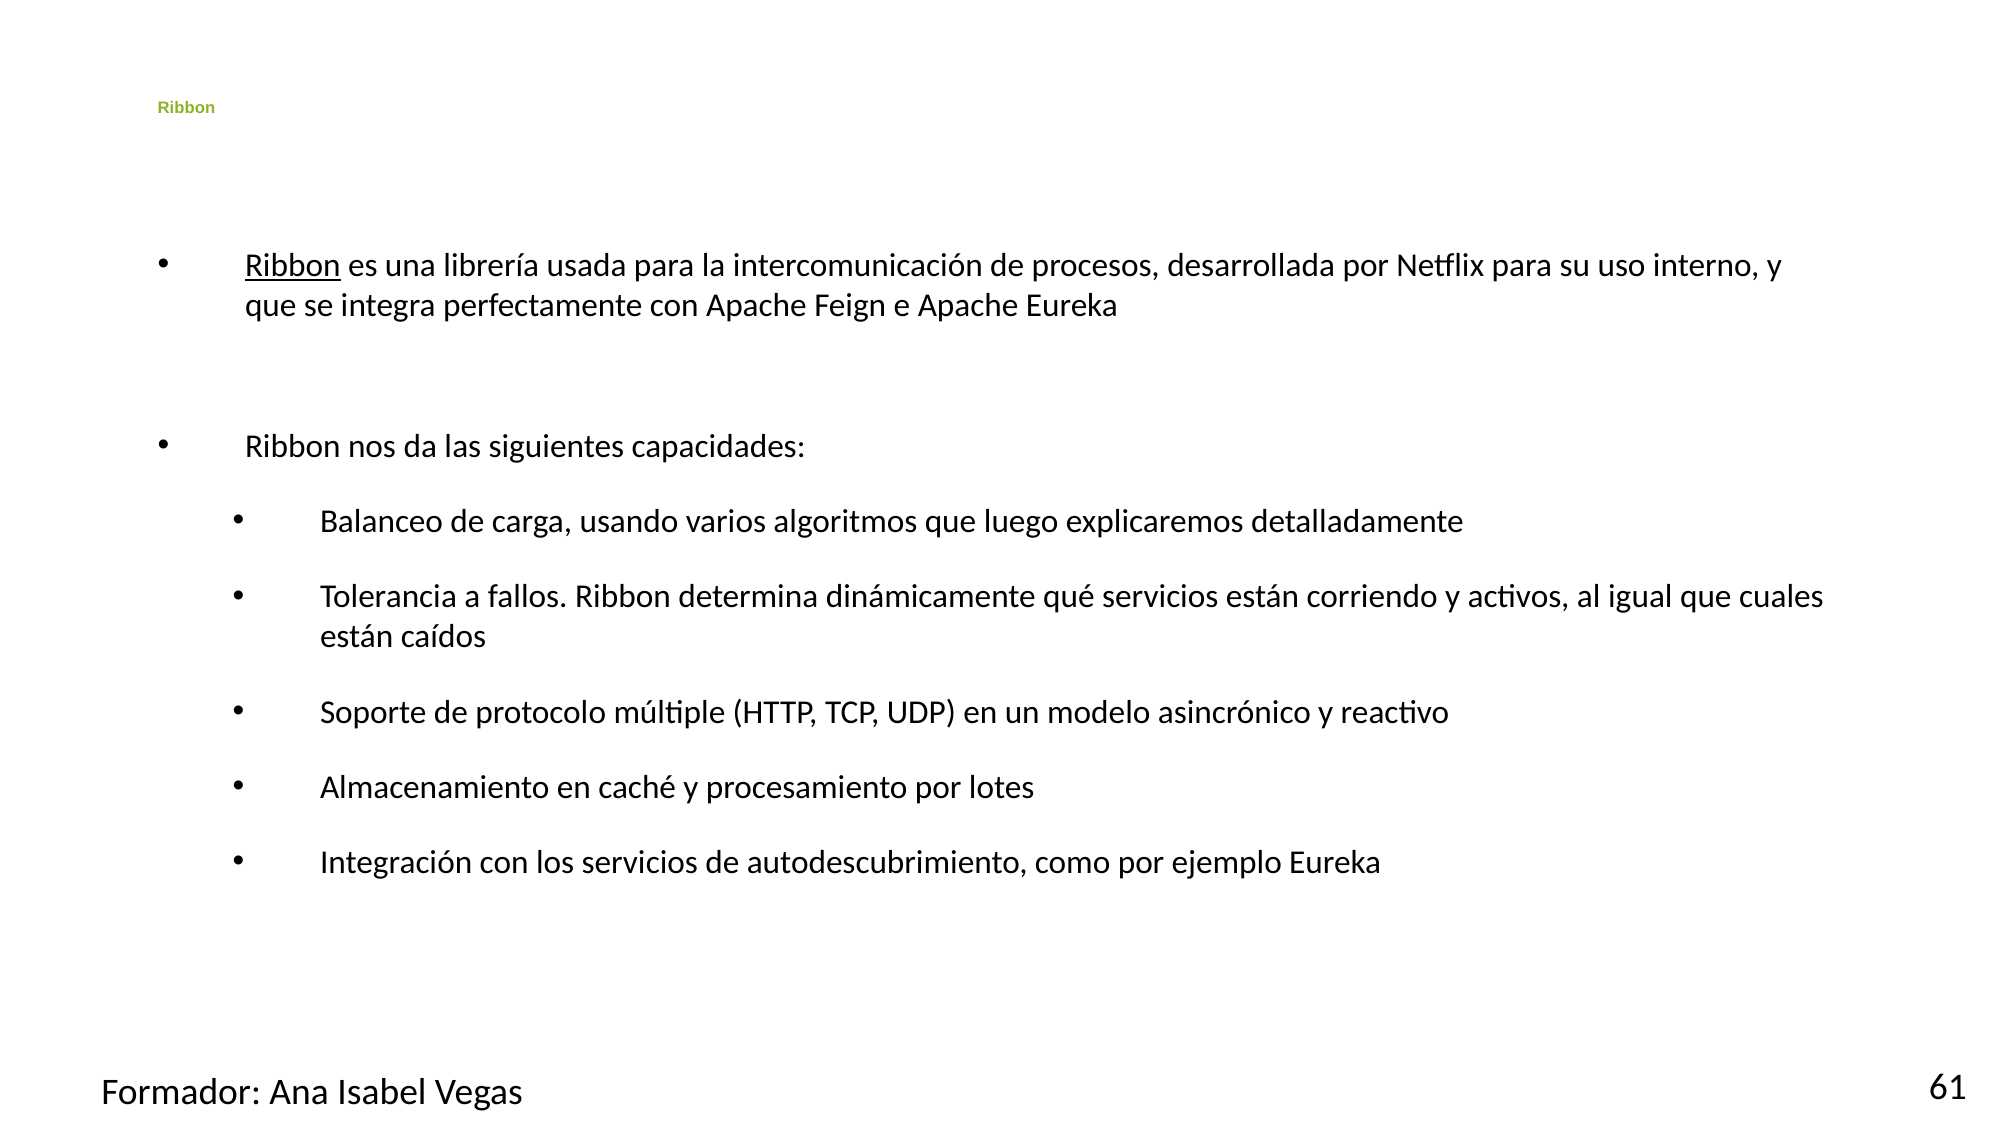

# Ribbon

Ribbon es una librería usada para la intercomunicación de procesos, desarrollada por Netflix para su uso interno, y que se integra perfectamente con Apache Feign e Apache Eureka

Ribbon nos da las siguientes capacidades:
Balanceo de carga, usando varios algoritmos que luego explicaremos detalladamente
Tolerancia a fallos. Ribbon determina dinámicamente qué servicios están corriendo y activos, al igual que cuales están caídos
Soporte de protocolo múltiple (HTTP, TCP, UDP) en un modelo asincrónico y reactivo
Almacenamiento en caché y procesamiento por lotes
Integración con los servicios de autodescubrimiento, como por ejemplo Eureka

61
Formador: Ana Isabel Vegas